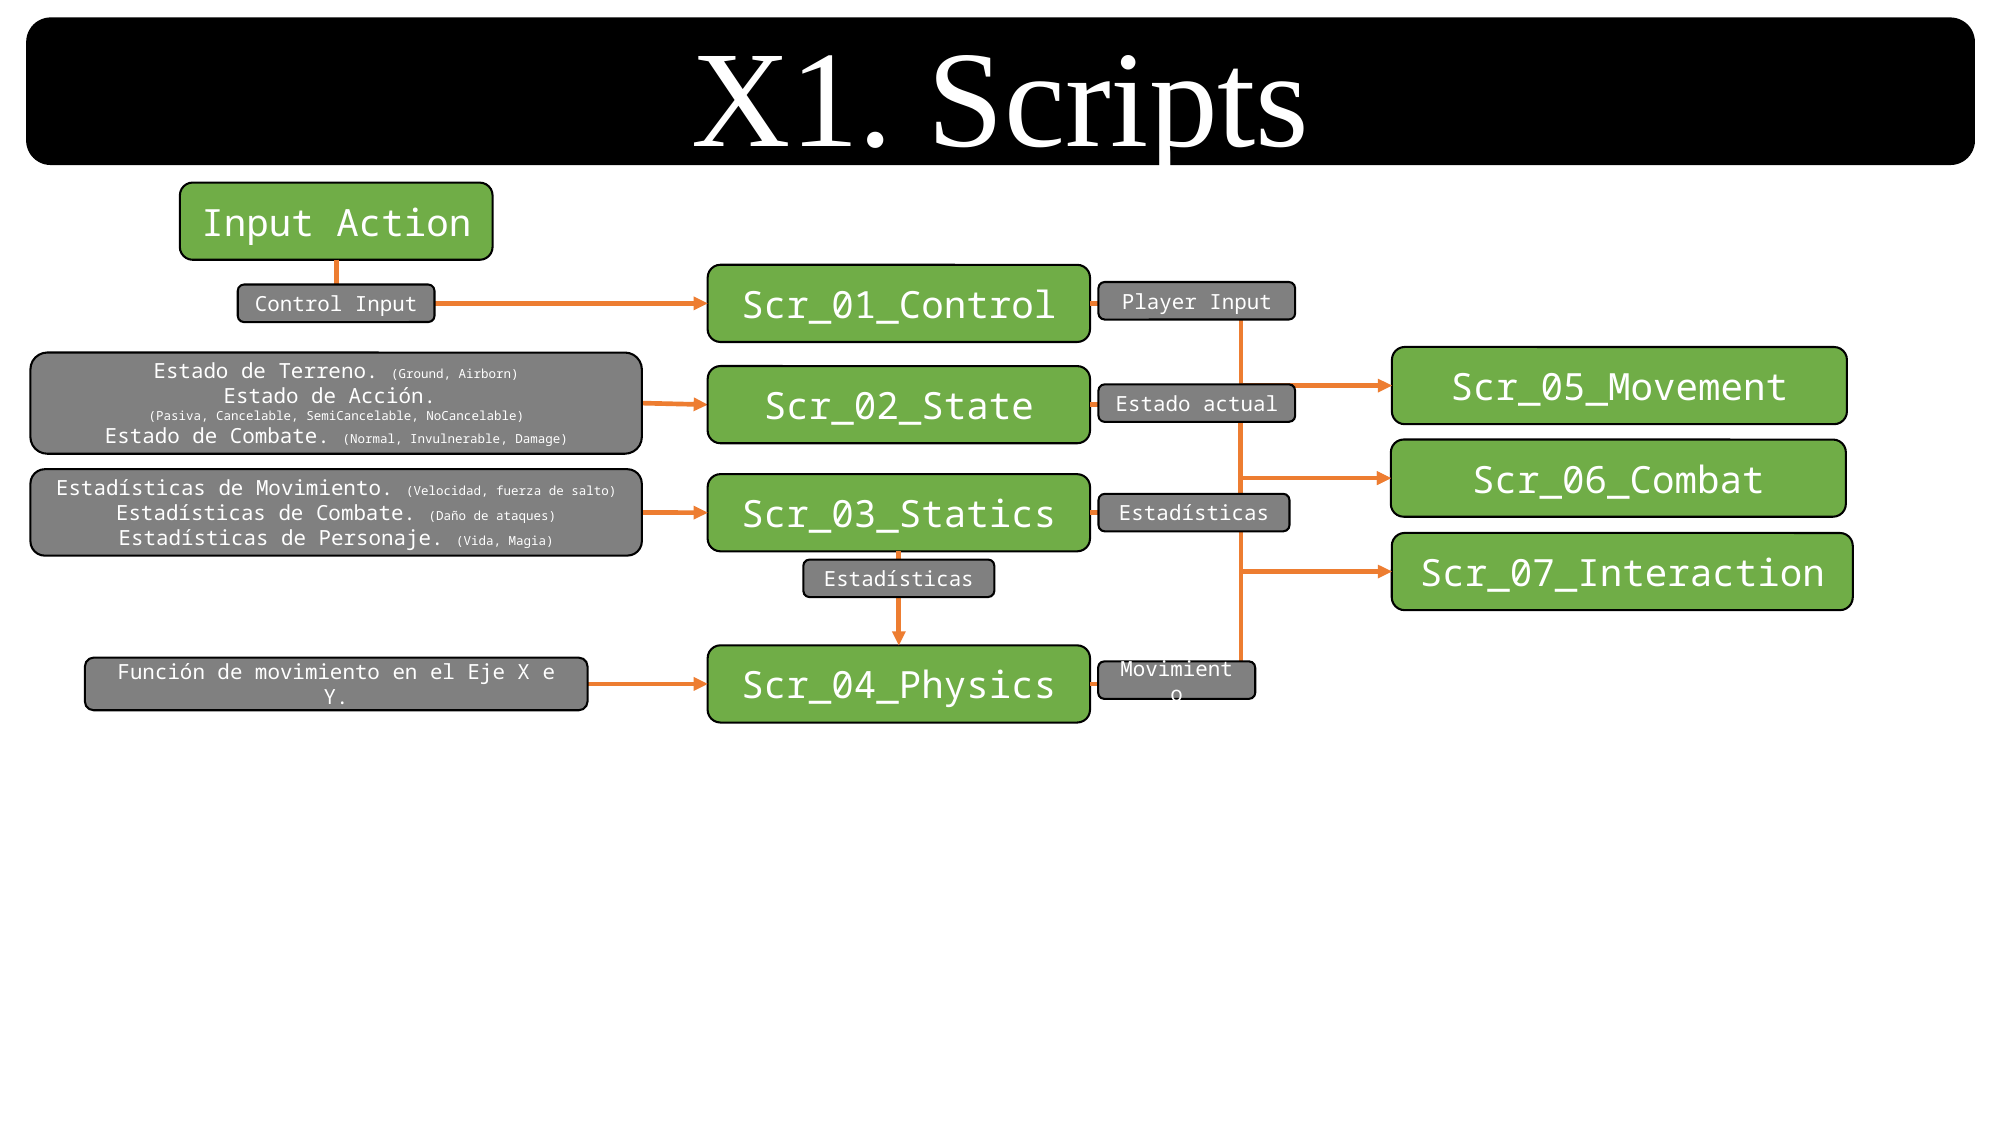

X1. Scripts
Input Action
Scr_01_Control
Player Input
Control Input
Scr_05_Movement
Estado de Terreno. (Ground, Airborn)
Estado de Acción.
(Pasiva, Cancelable, SemiCancelable, NoCancelable)
Estado de Combate. (Normal, Invulnerable, Damage)
Scr_02_State
Estado actual
Scr_06_Combat
Estadísticas de Movimiento. (Velocidad, fuerza de salto)
Estadísticas de Combate. (Daño de ataques)
Estadísticas de Personaje. (Vida, Magia)
Scr_03_Statics
Estadísticas
Scr_07_Interaction
Estadísticas
Scr_04_Physics
Función de movimiento en el Eje X e Y.
Movimiento